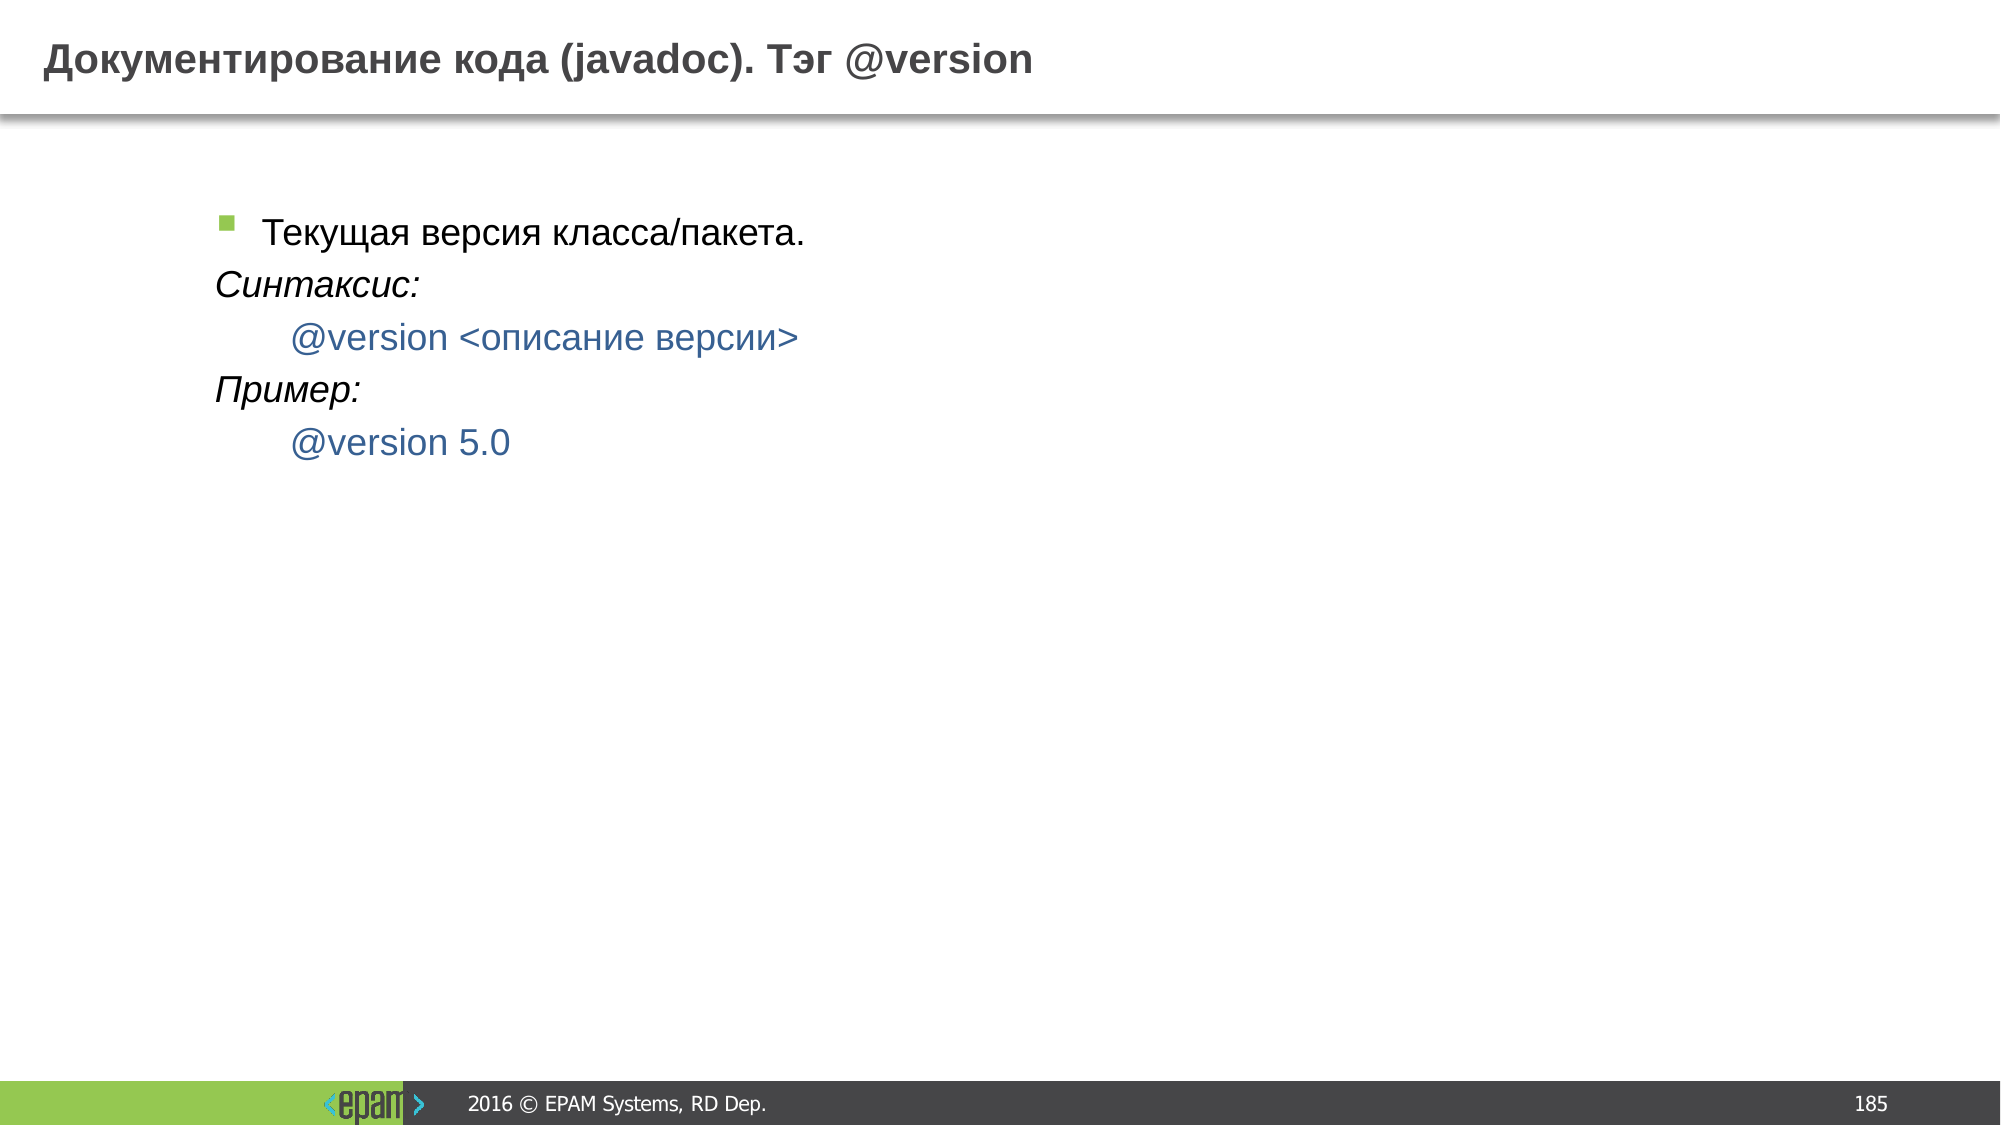

# Документирование кода (javadoc). Тэг @version
Текущая версия класса/пакета.
Синтаксис:
@version <описание версии>
Пример:
@version 5.0

2016 © EPAM Systems, RD Dep.
185